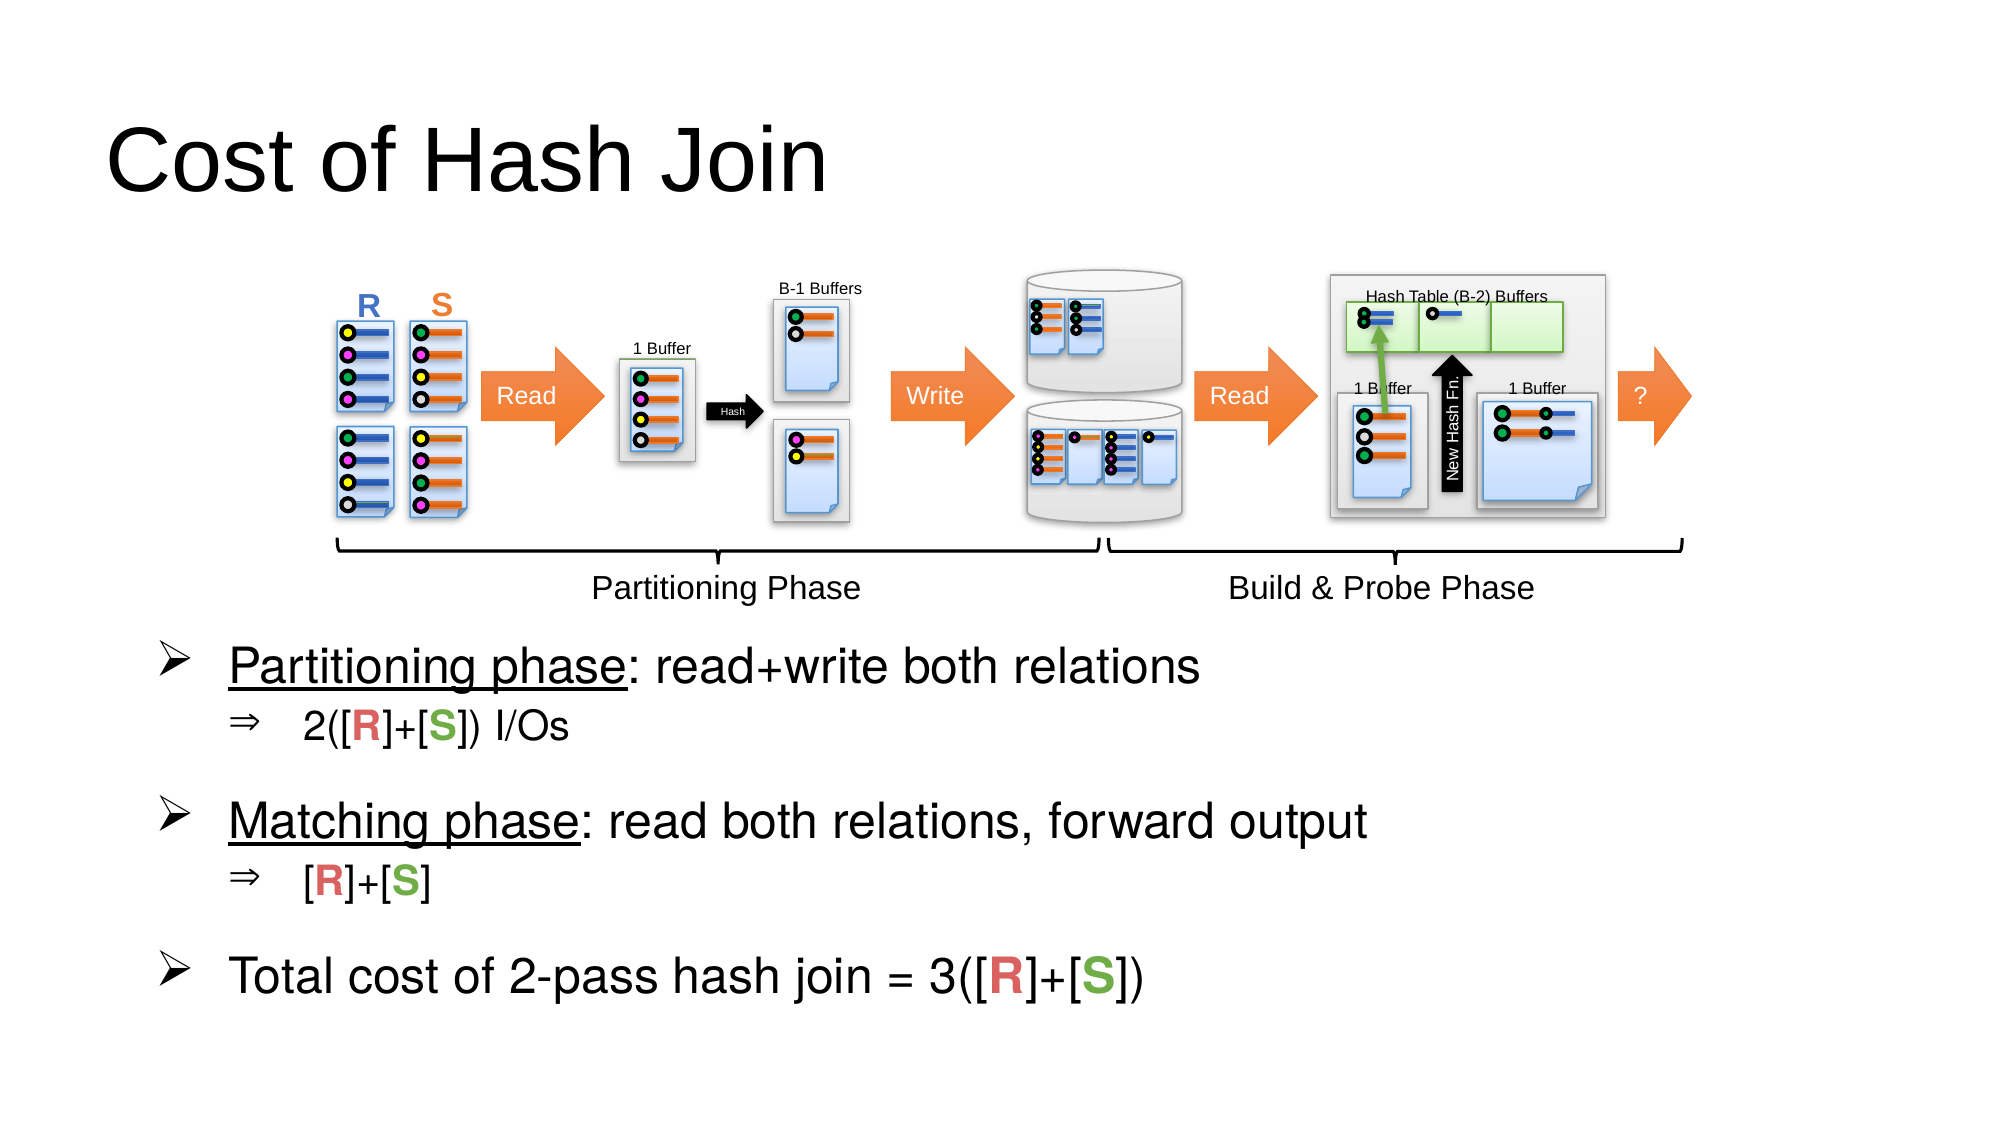

# Cost of Hash Join

B-1 Buffers

1 Buffer

Hash

Hash Table (B-2) Buffers

1 Buffer

1 Buffer

New Hash Fn.

S
R

Read
Write
Read
?
Partitioning Phase
Build & Probe Phase
Partitioning phase: read+write both relations
2([R]+[S]) I/Os
Matching phase: read both relations, forward output
[R]+[S]
Total cost of 2-pass hash join = 3([R]+[S])